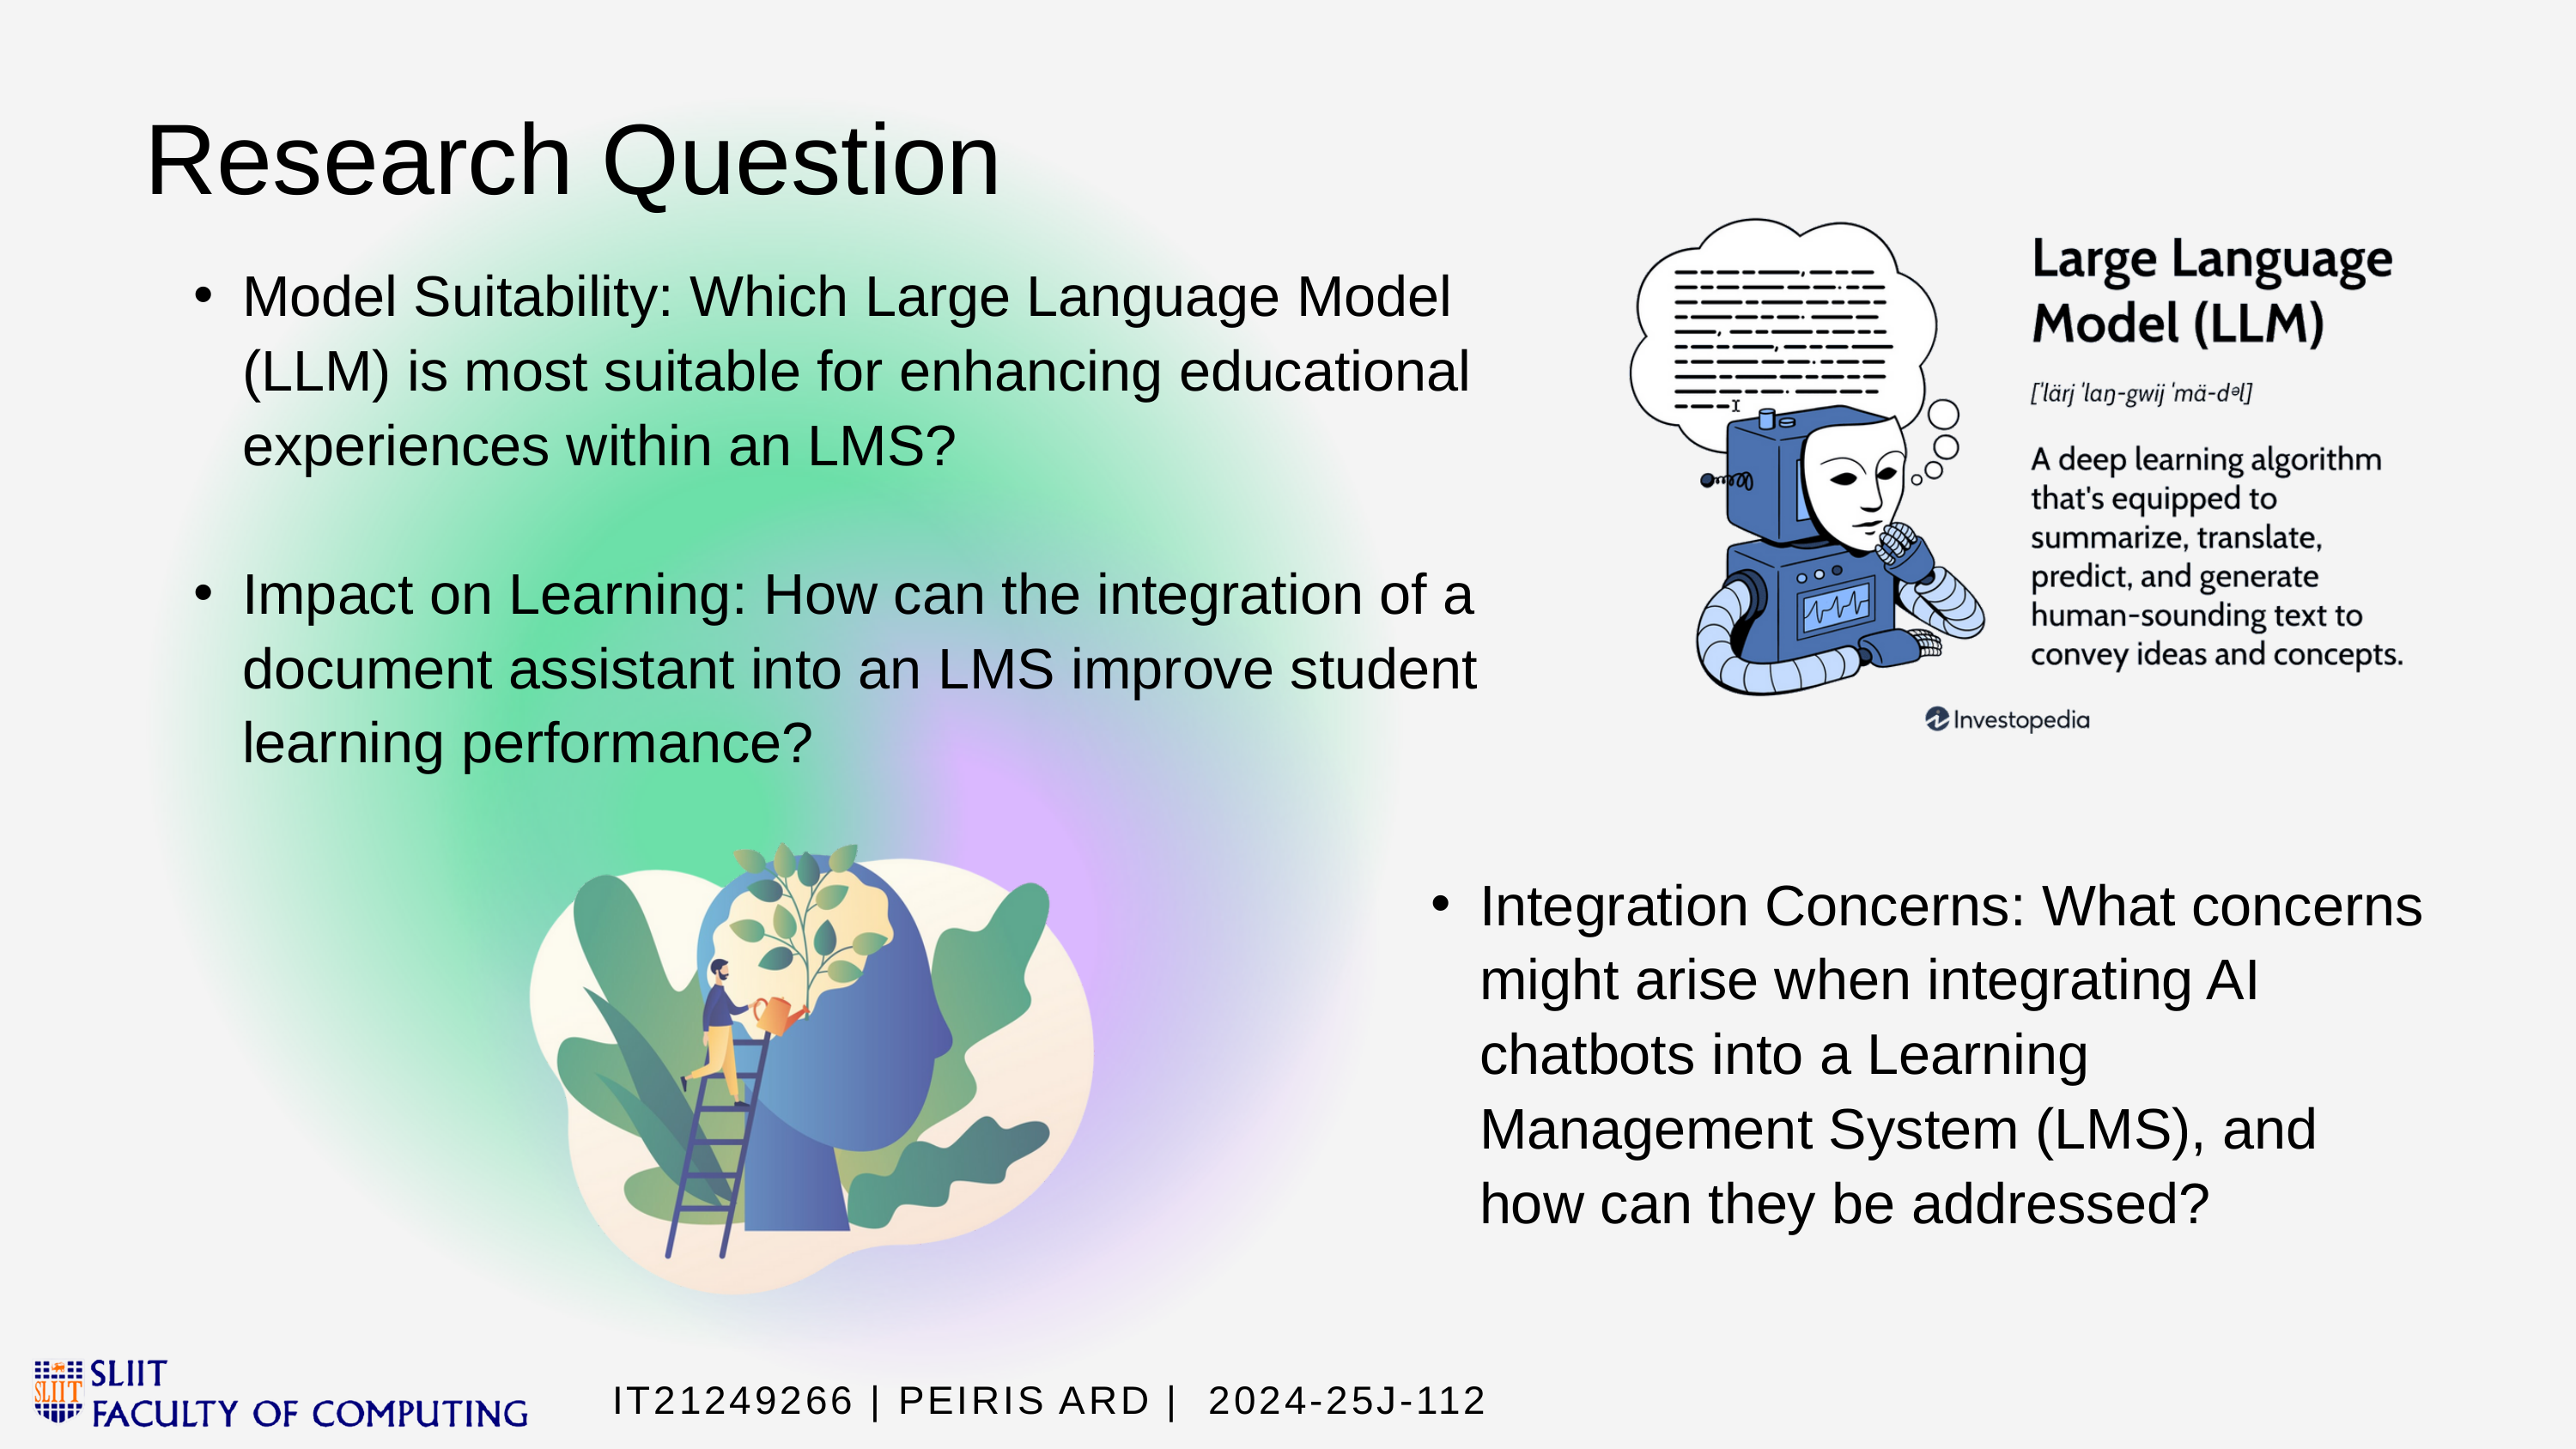

Research Question

Model Suitability: Which Large Language Model (LLM) is most suitable for enhancing educational experiences within an LMS?

Impact on Learning: How can the integration of a document assistant into an LMS improve student learning performance?

Integration Concerns: What concerns might arise when integrating AI chatbots into a Learning Management System (LMS), and how can they be addressed?

IT21249266 | PEIRIS ARD |  2024-25J-112